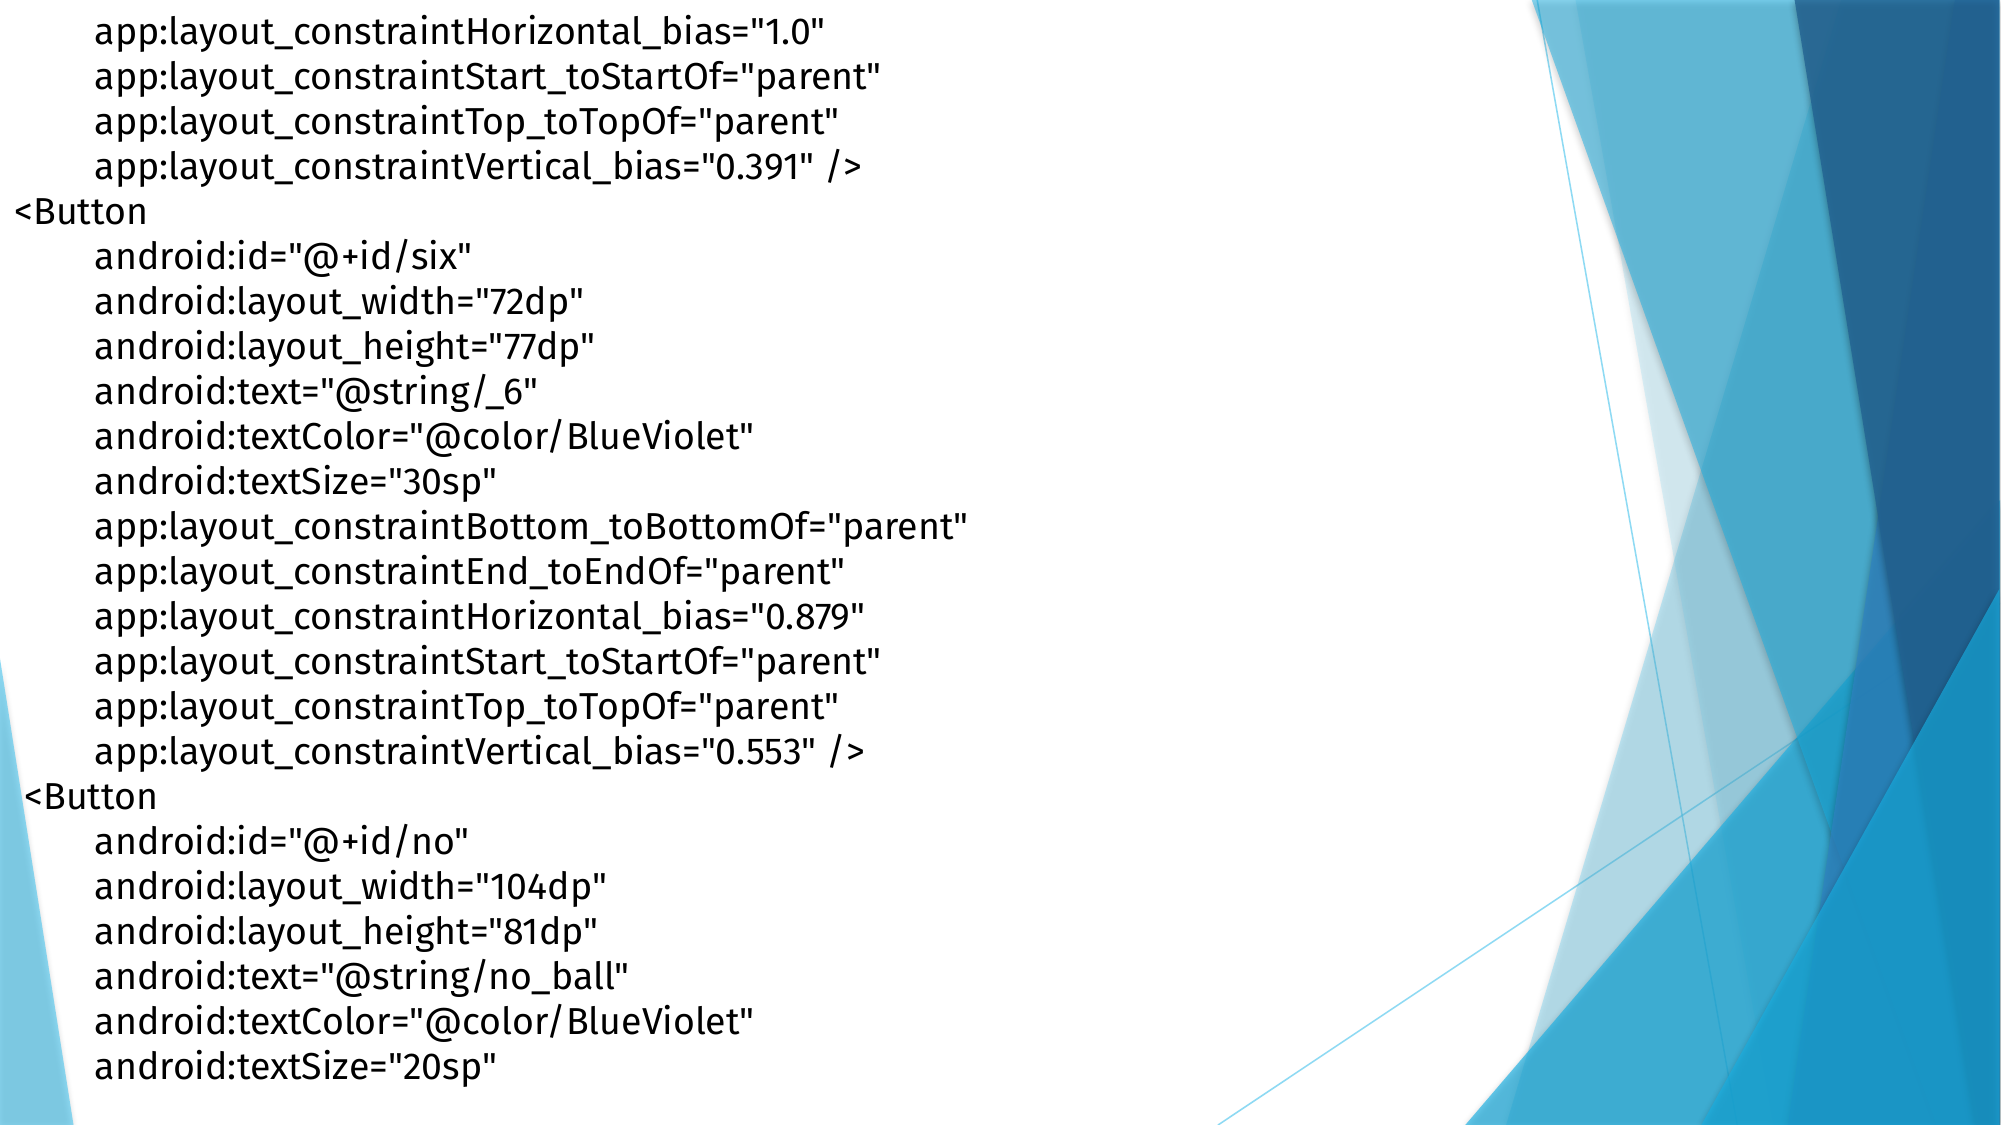

app:layout_constraintHorizontal_bias="1.0"
        app:layout_constraintStart_toStartOf="parent"
        app:layout_constraintTop_toTopOf="parent"
        app:layout_constraintVertical_bias="0.391" />
<Button
        android:id="@+id/six"
        android:layout_width="72dp"
        android:layout_height="77dp"
        android:text="@string/_6"
        android:textColor="@color/BlueViolet"
        android:textSize="30sp"
        app:layout_constraintBottom_toBottomOf="parent"
        app:layout_constraintEnd_toEndOf="parent"
        app:layout_constraintHorizontal_bias="0.879"
        app:layout_constraintStart_toStartOf="parent"
        app:layout_constraintTop_toTopOf="parent"
        app:layout_constraintVertical_bias="0.553" />
 <Button
        android:id="@+id/no"
        android:layout_width="104dp"
        android:layout_height="81dp"
        android:text="@string/no_ball"
        android:textColor="@color/BlueViolet"
        android:textSize="20sp"